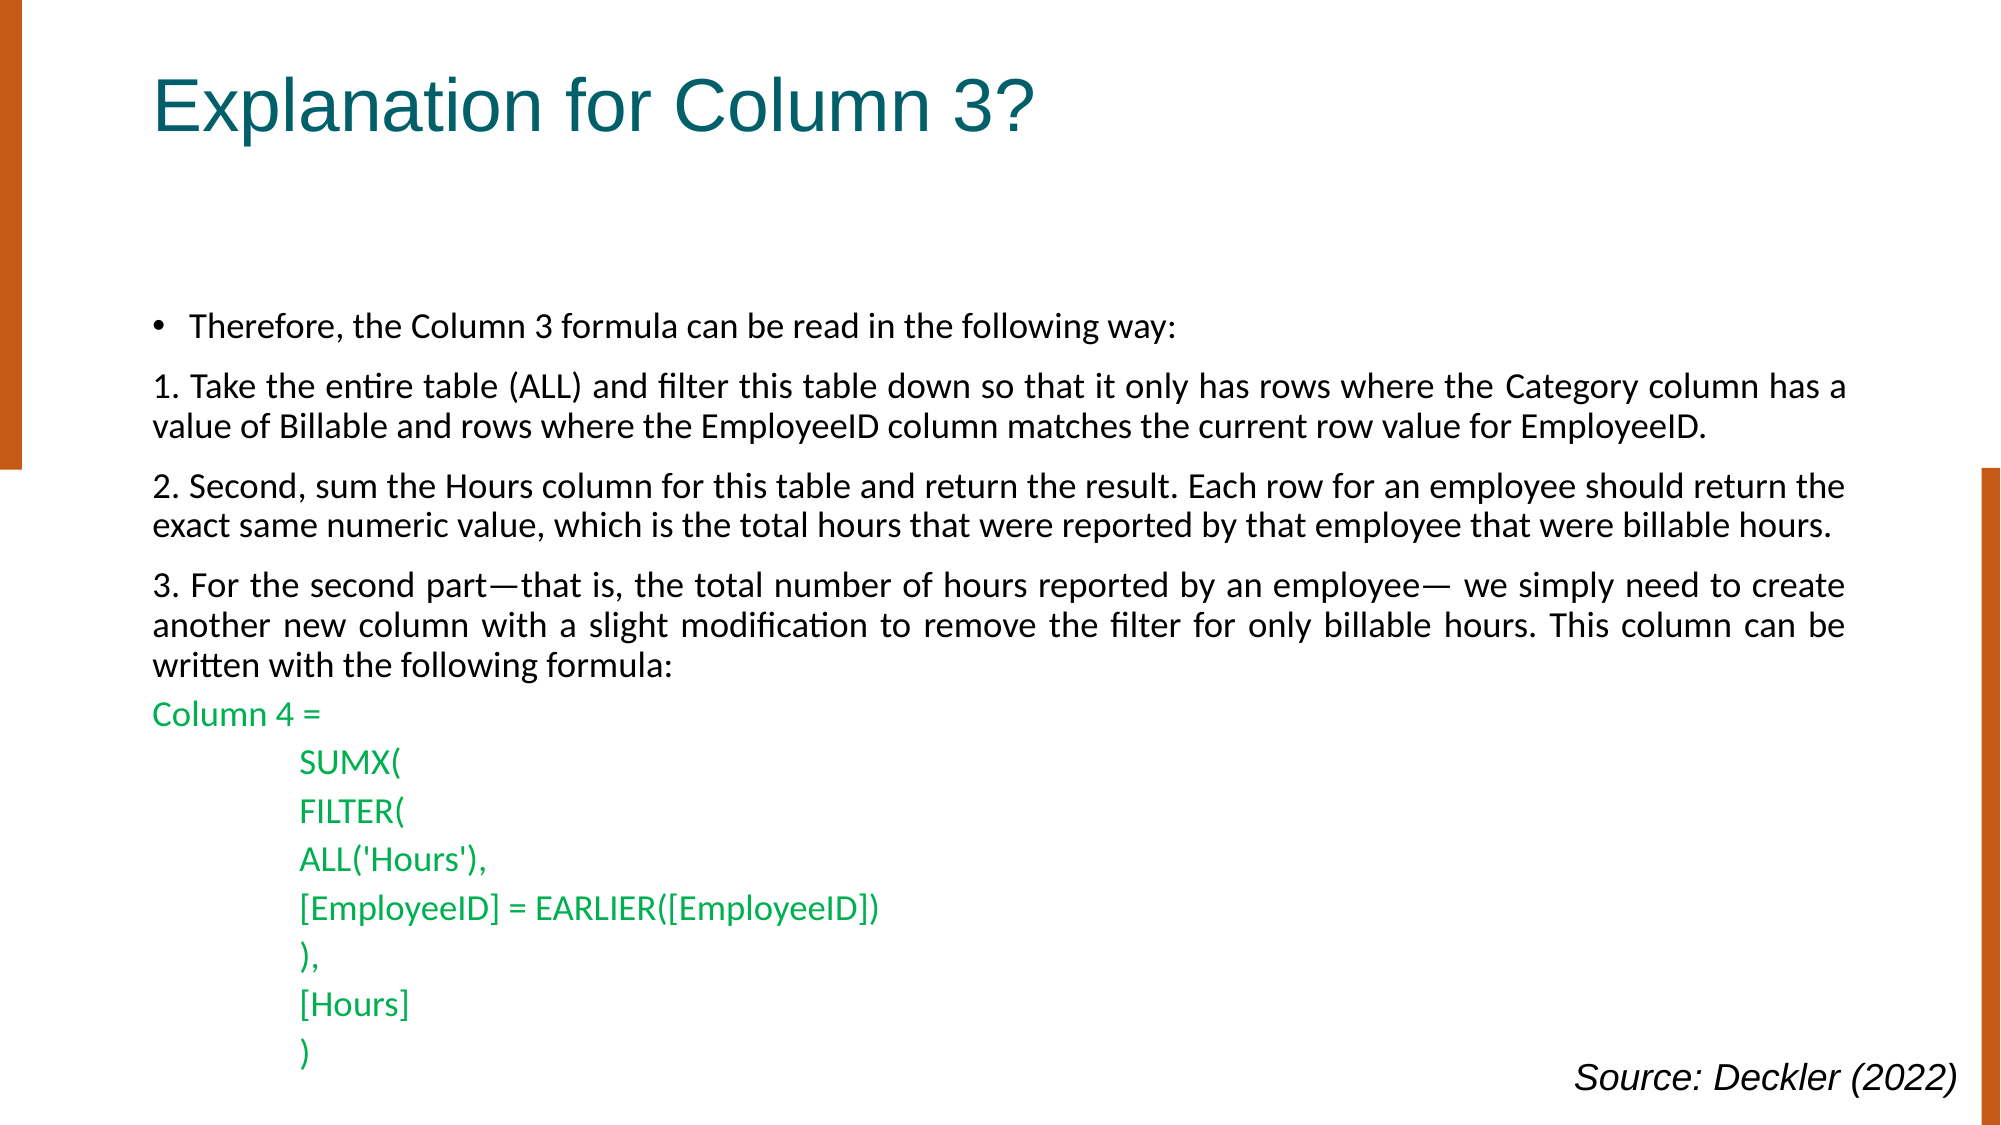

# Explanation for Column 3?
Therefore, the Column 3 formula can be read in the following way:
1. Take the entire table (ALL) and filter this table down so that it only has rows where the Category column has a value of Billable and rows where the EmployeeID column matches the current row value for EmployeeID.
2. Second, sum the Hours column for this table and return the result. Each row for an employee should return the exact same numeric value, which is the total hours that were reported by that employee that were billable hours.
3. For the second part—that is, the total number of hours reported by an employee— we simply need to create another new column with a slight modification to remove the filter for only billable hours. This column can be written with the following formula:
Column 4 =
	SUMX(
		FILTER(
			ALL('Hours'),
			[EmployeeID] = EARLIER([EmployeeID])
		),
		[Hours]
	)
Source: Deckler (2022)